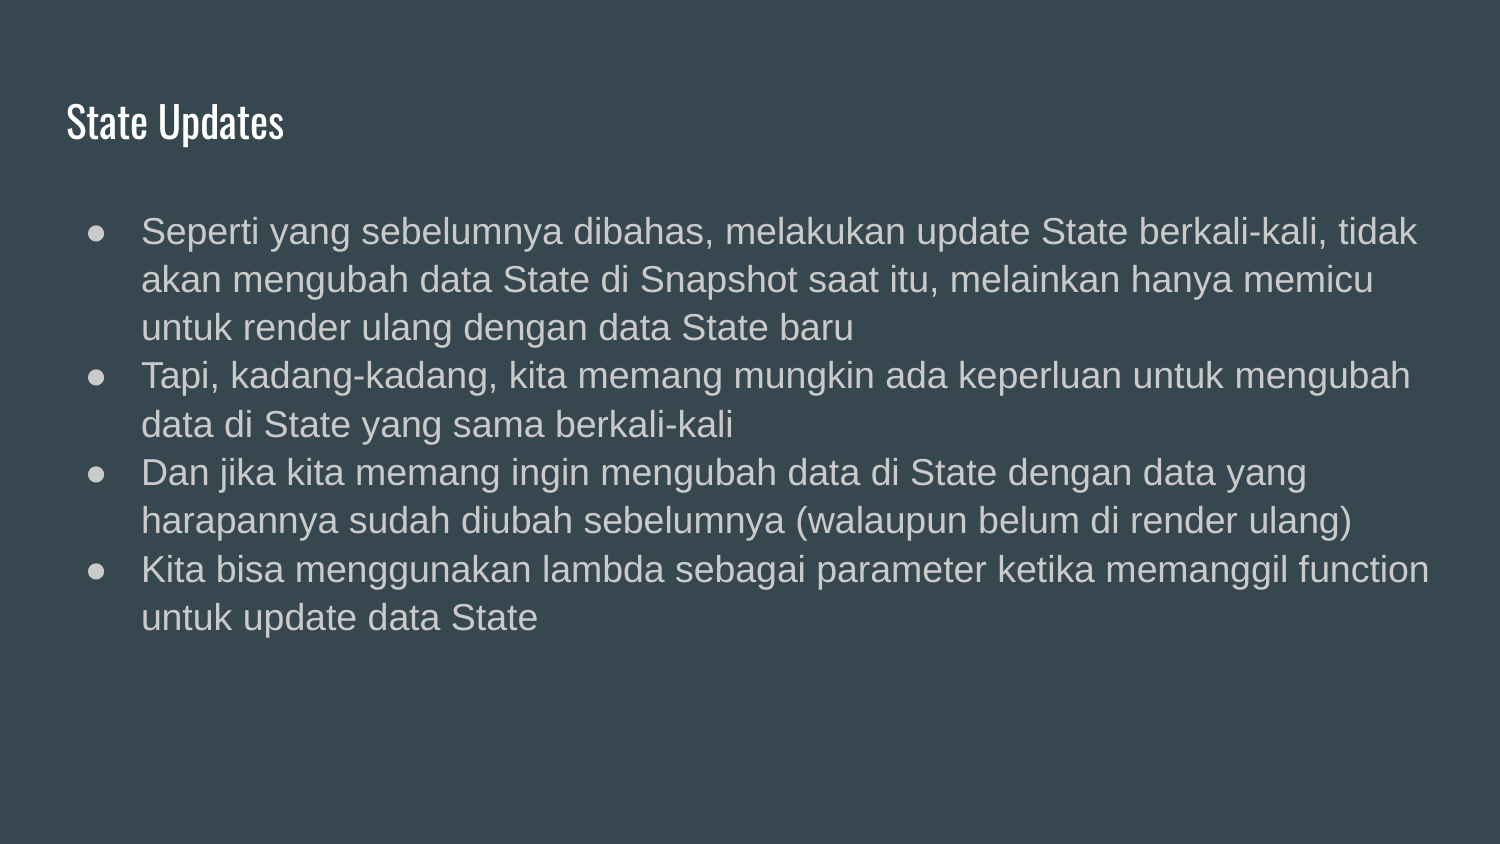

# State Updates
Seperti yang sebelumnya dibahas, melakukan update State berkali-kali, tidak akan mengubah data State di Snapshot saat itu, melainkan hanya memicu untuk render ulang dengan data State baru
Tapi, kadang-kadang, kita memang mungkin ada keperluan untuk mengubah data di State yang sama berkali-kali
Dan jika kita memang ingin mengubah data di State dengan data yang harapannya sudah diubah sebelumnya (walaupun belum di render ulang)
Kita bisa menggunakan lambda sebagai parameter ketika memanggil function untuk update data State